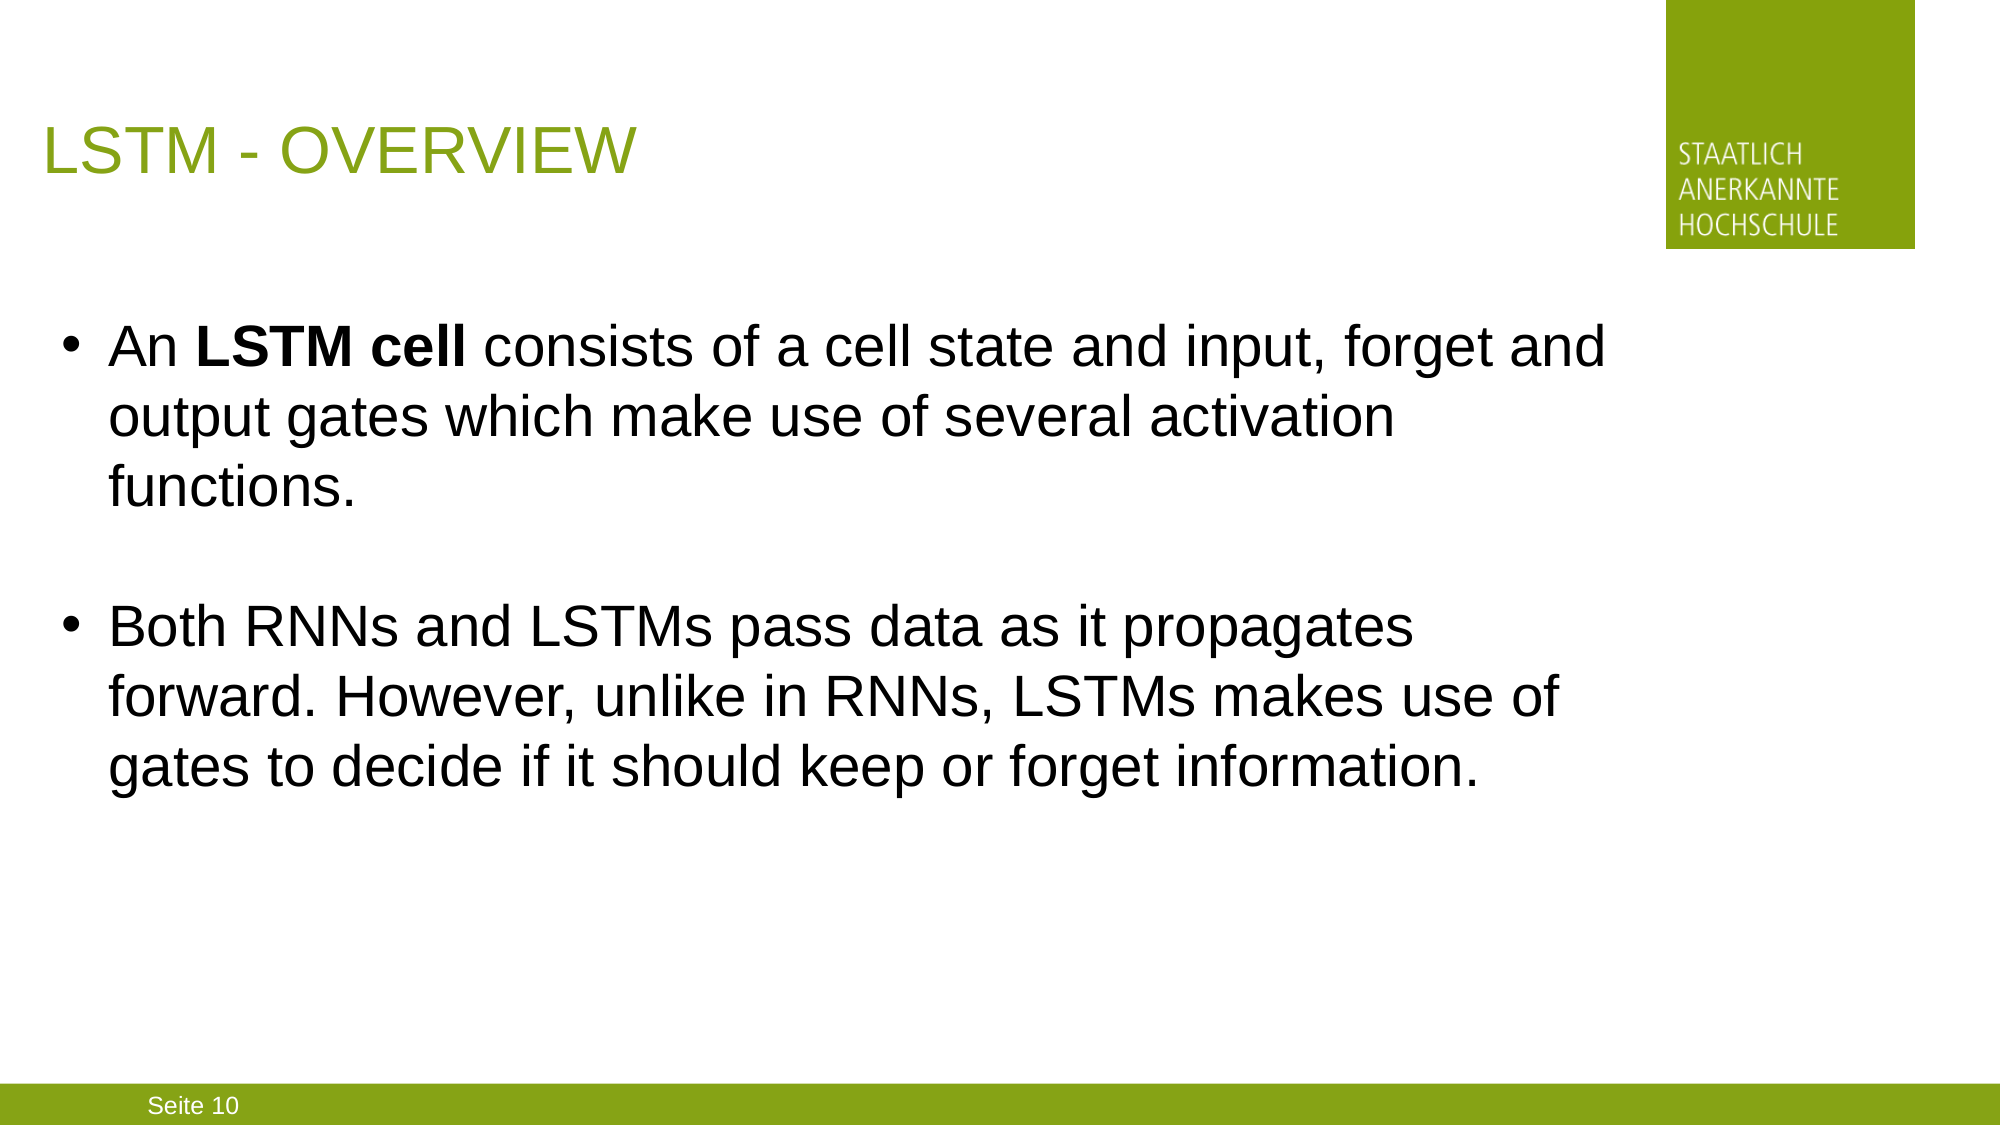

# LSTM - Overview

An LSTM cell consists of a cell state and input, forget and output gates which make use of several activation functions.

Both RNNs and LSTMs pass data as it propagates forward. However, unlike in RNNs, LSTMs makes use of gates to decide if it should keep or forget information.

Seite 10